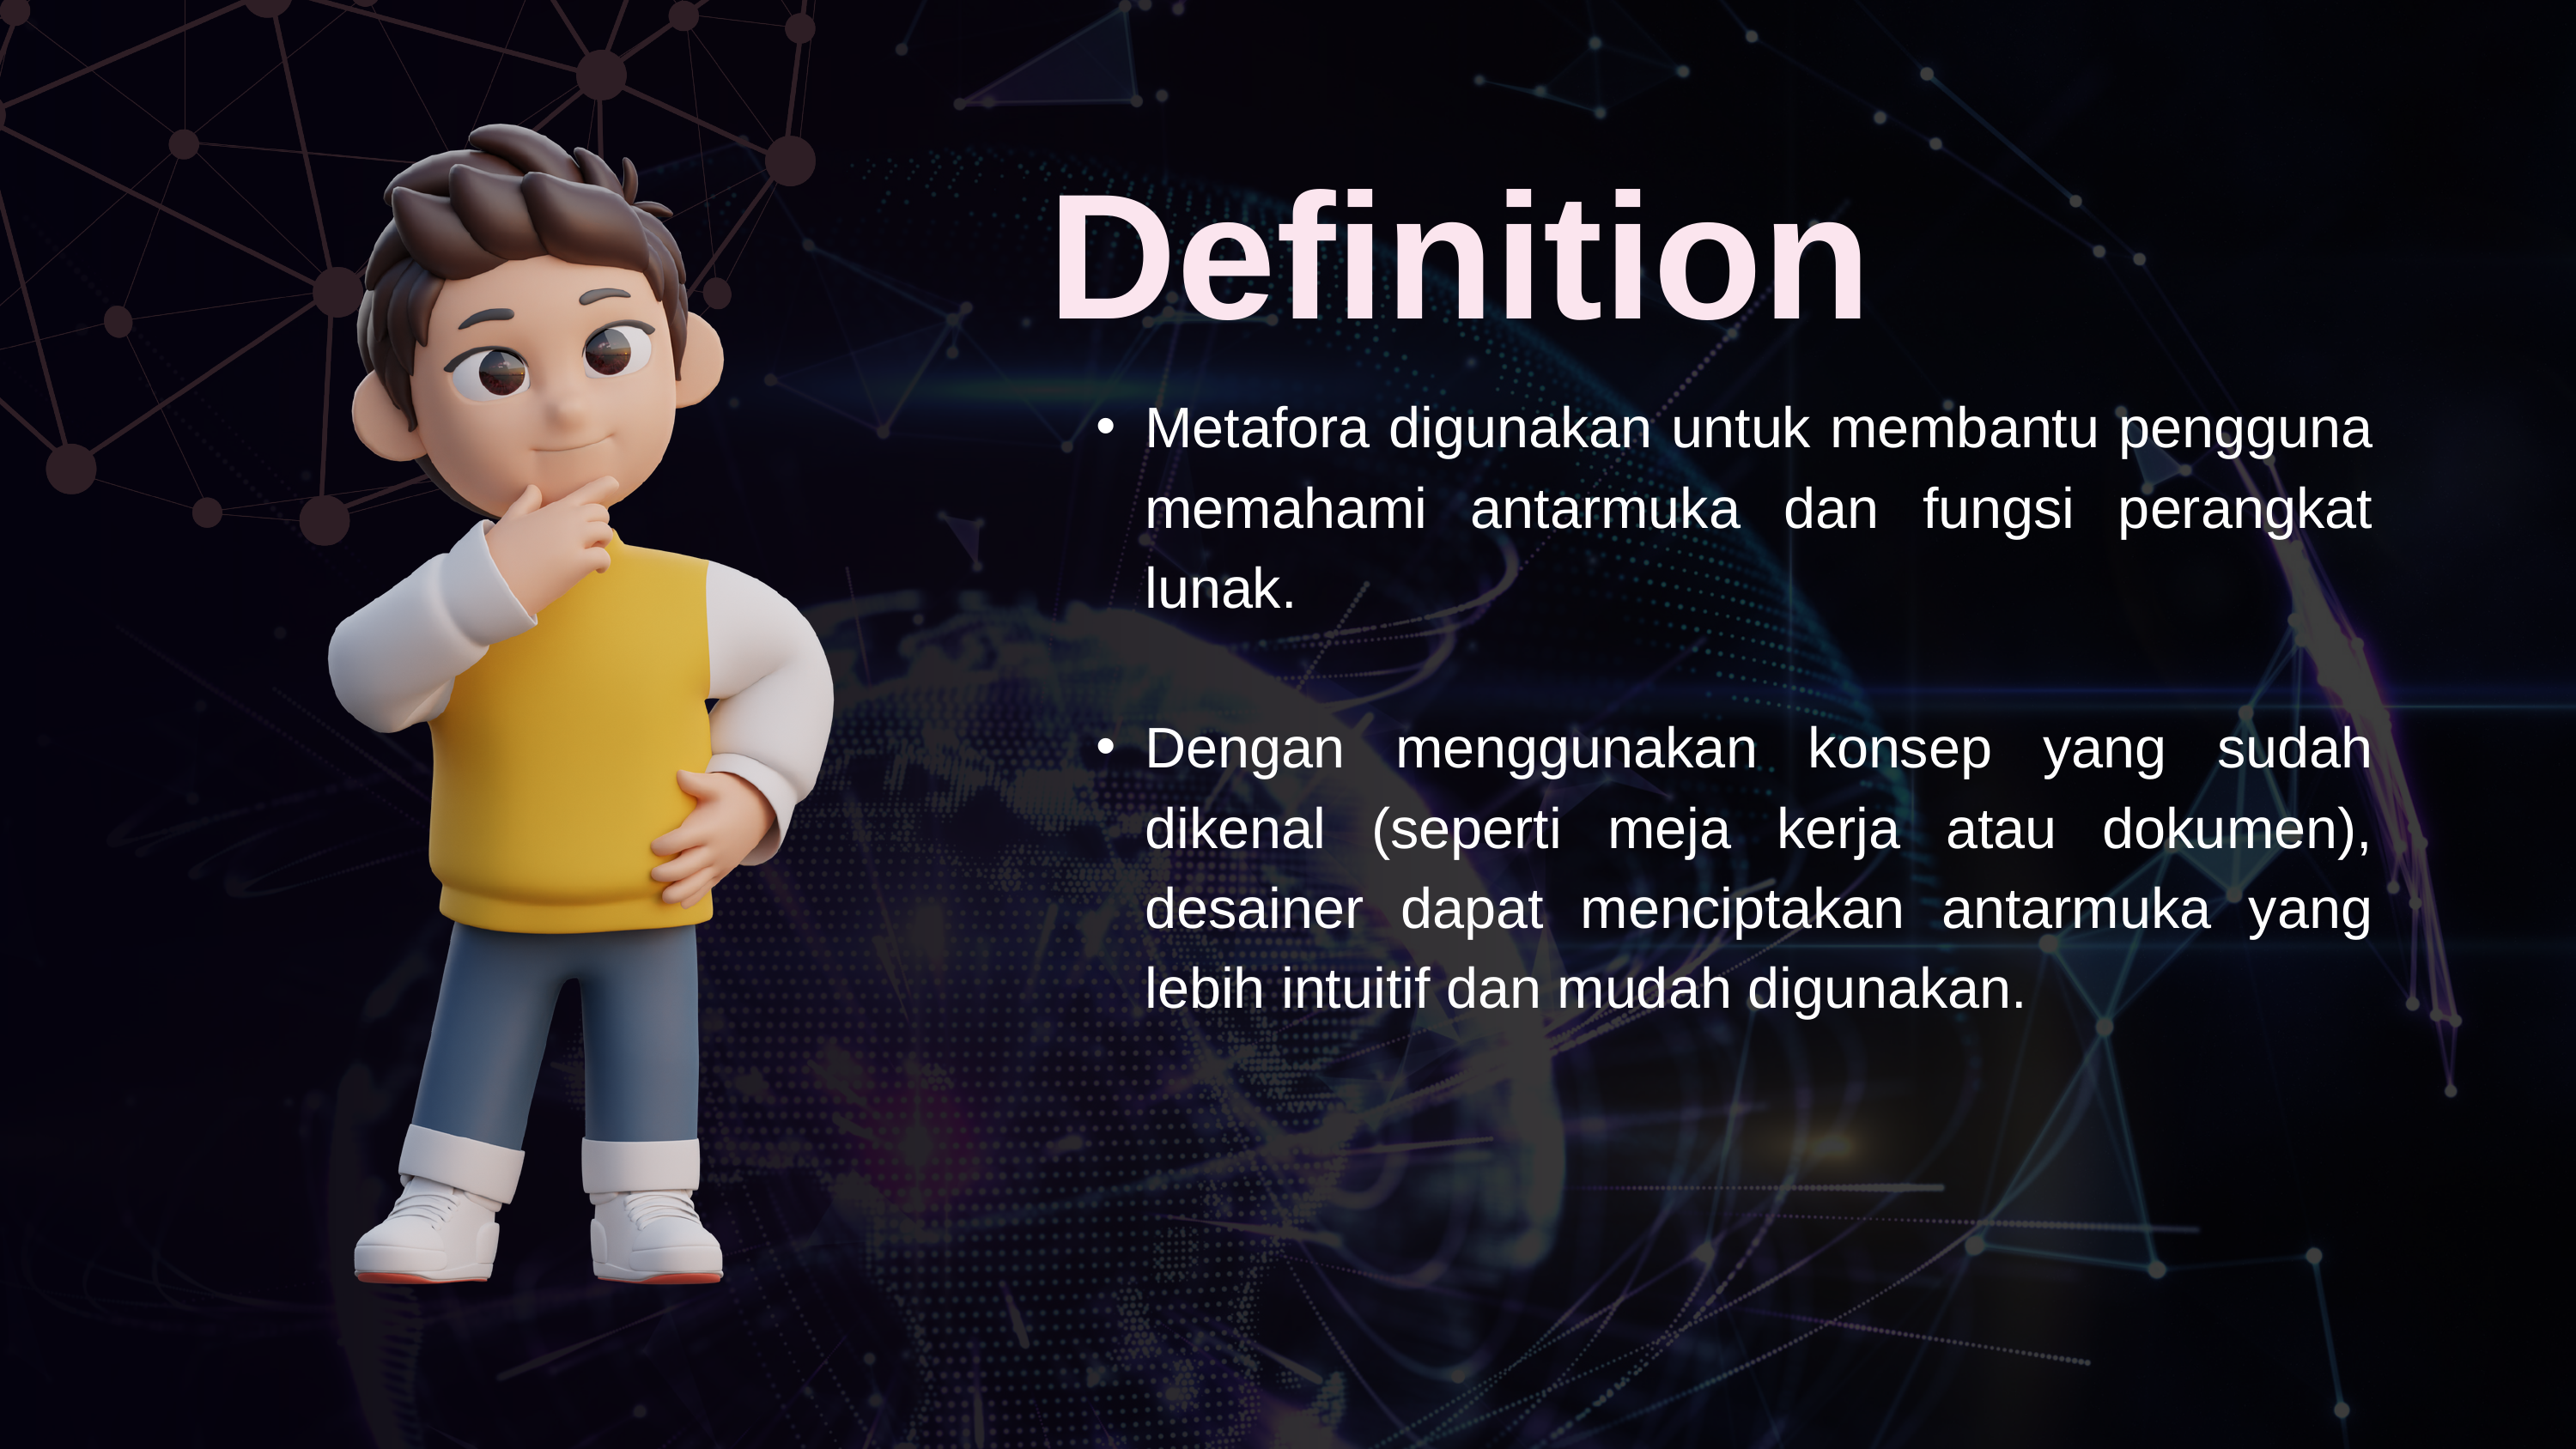

Definition
Metafora digunakan untuk membantu pengguna memahami antarmuka dan fungsi perangkat lunak.

Dengan menggunakan konsep yang sudah dikenal (seperti meja kerja atau dokumen), desainer dapat menciptakan antarmuka yang lebih intuitif dan mudah digunakan.